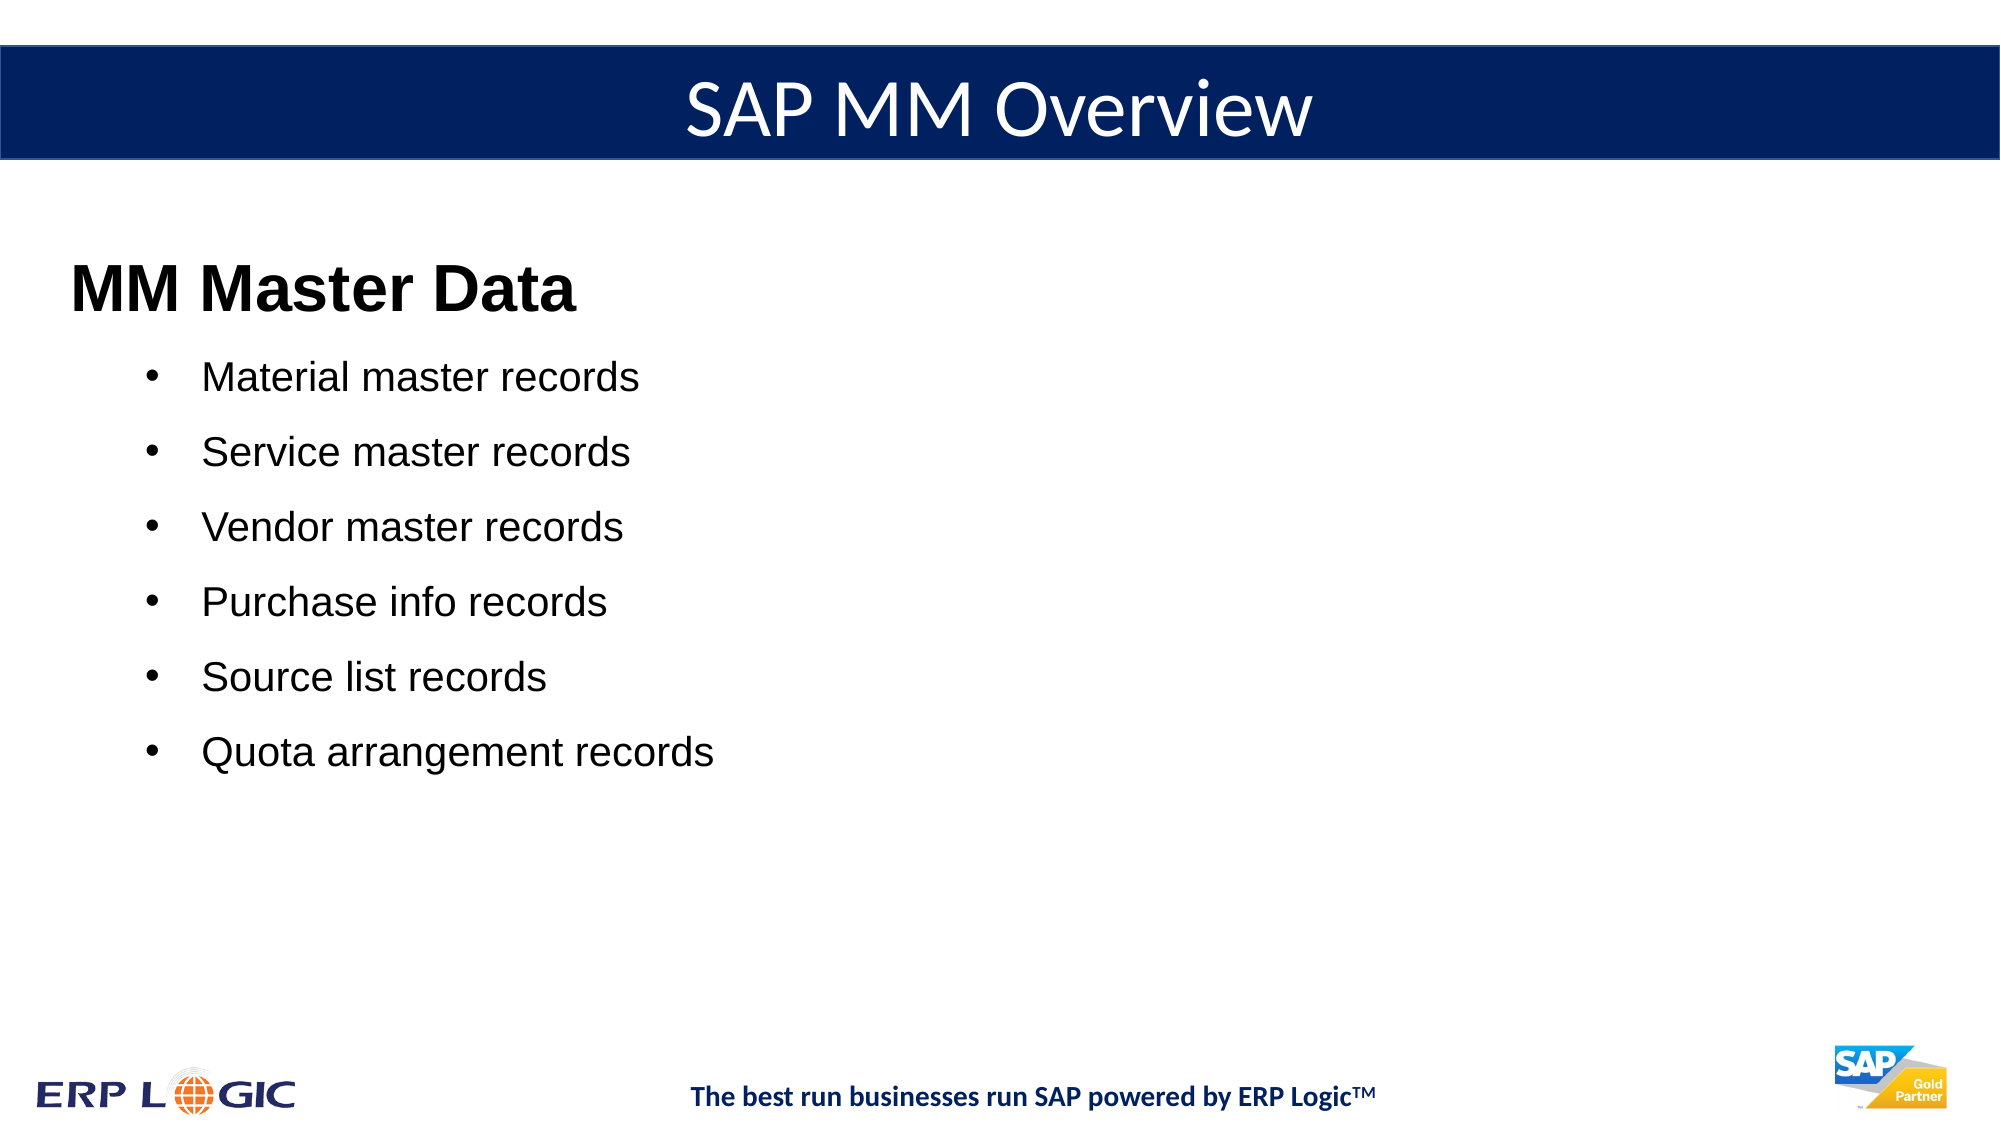

SAP MM Overview
MM Master Data
Material master records
Service master records
Vendor master records
Purchase info records
Source list records
Quota arrangement records